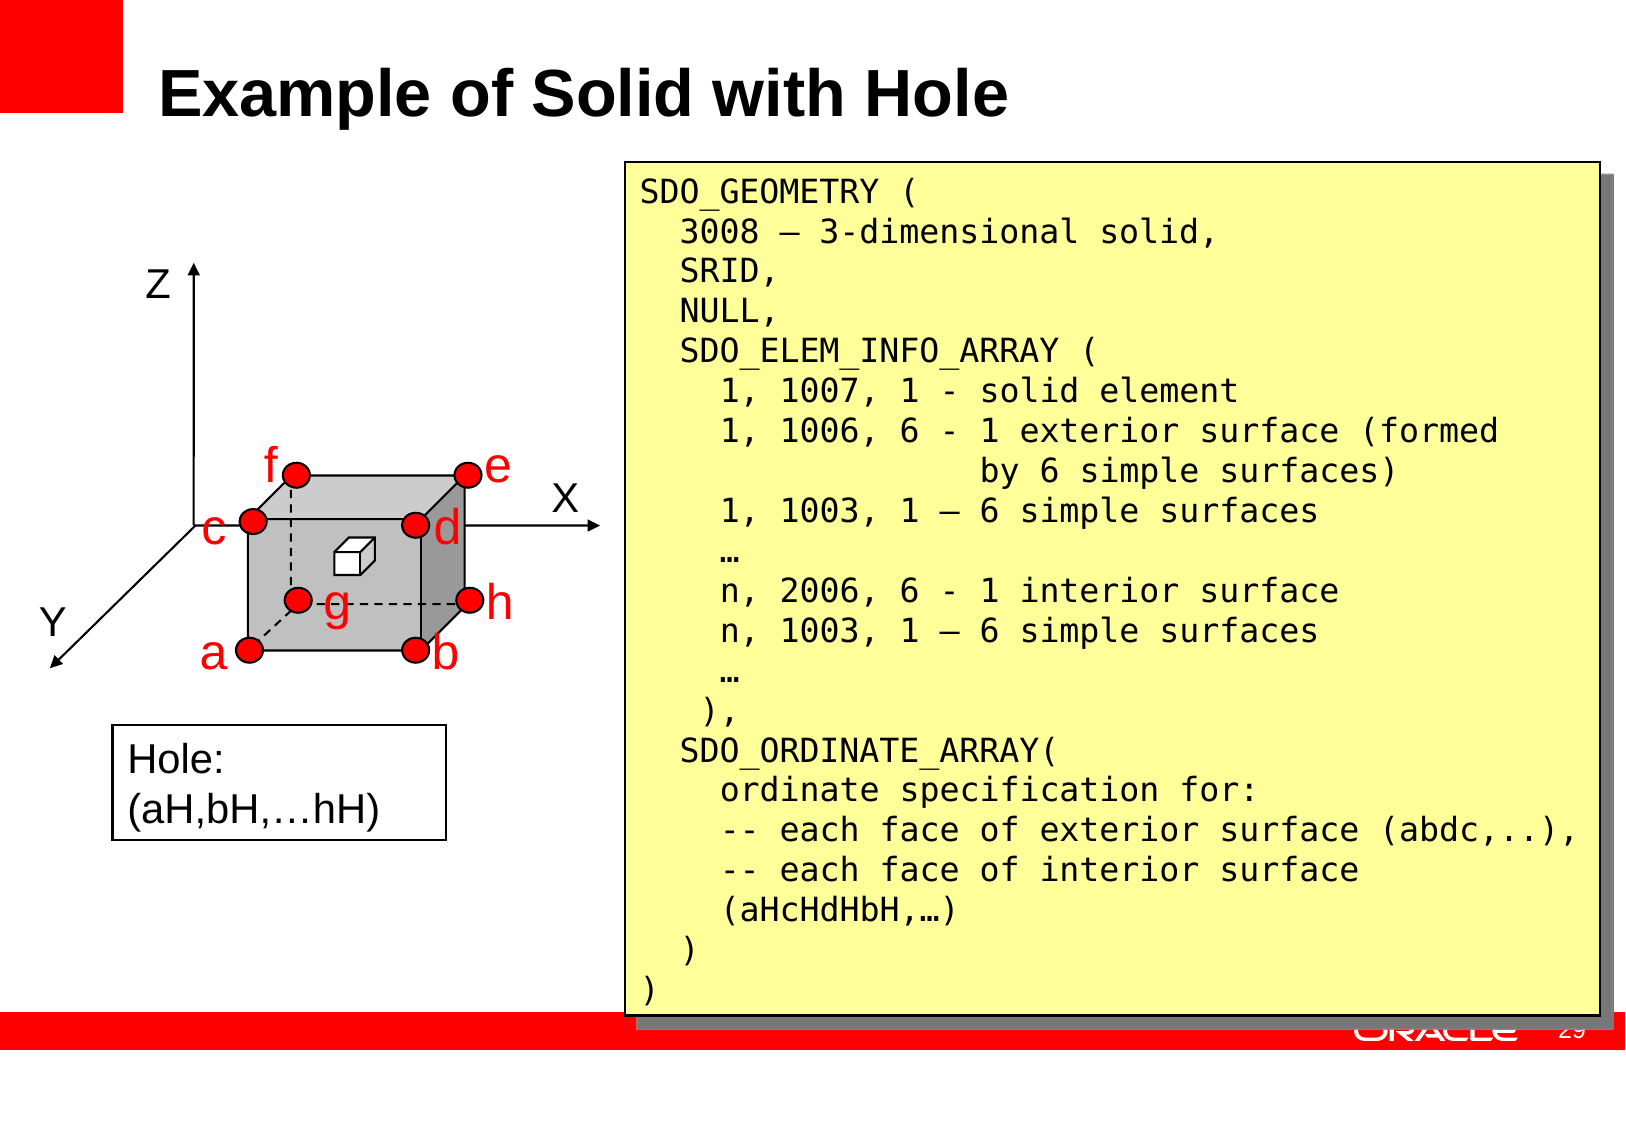

# Example of Solid with Hole
SDO_GEOMETRY (
  3008 – 3-dimensional solid,
  SRID,
  NULL,
  SDO_ELEM_INFO_ARRAY (
    1, 1007, 1 - solid element
    1, 1006, 6 - 1 exterior surface (formed
                 by 6 simple surfaces)
    1, 1003, 1 – 6 simple surfaces
    …
    n, 2006, 6 - 1 interior surface
    n, 1003, 1 – 6 simple surfaces
    …
   ),
  SDO_ORDINATE_ARRAY(
    ordinate specification for:
    -- each face of exterior surface (abdc,..),
    -- each face of interior surface
    (aHcHdHbH,…)
  )
)
Z

f
e

X

c
d

g
h
Y

a
b

Hole:
(aH,bH,…hH)